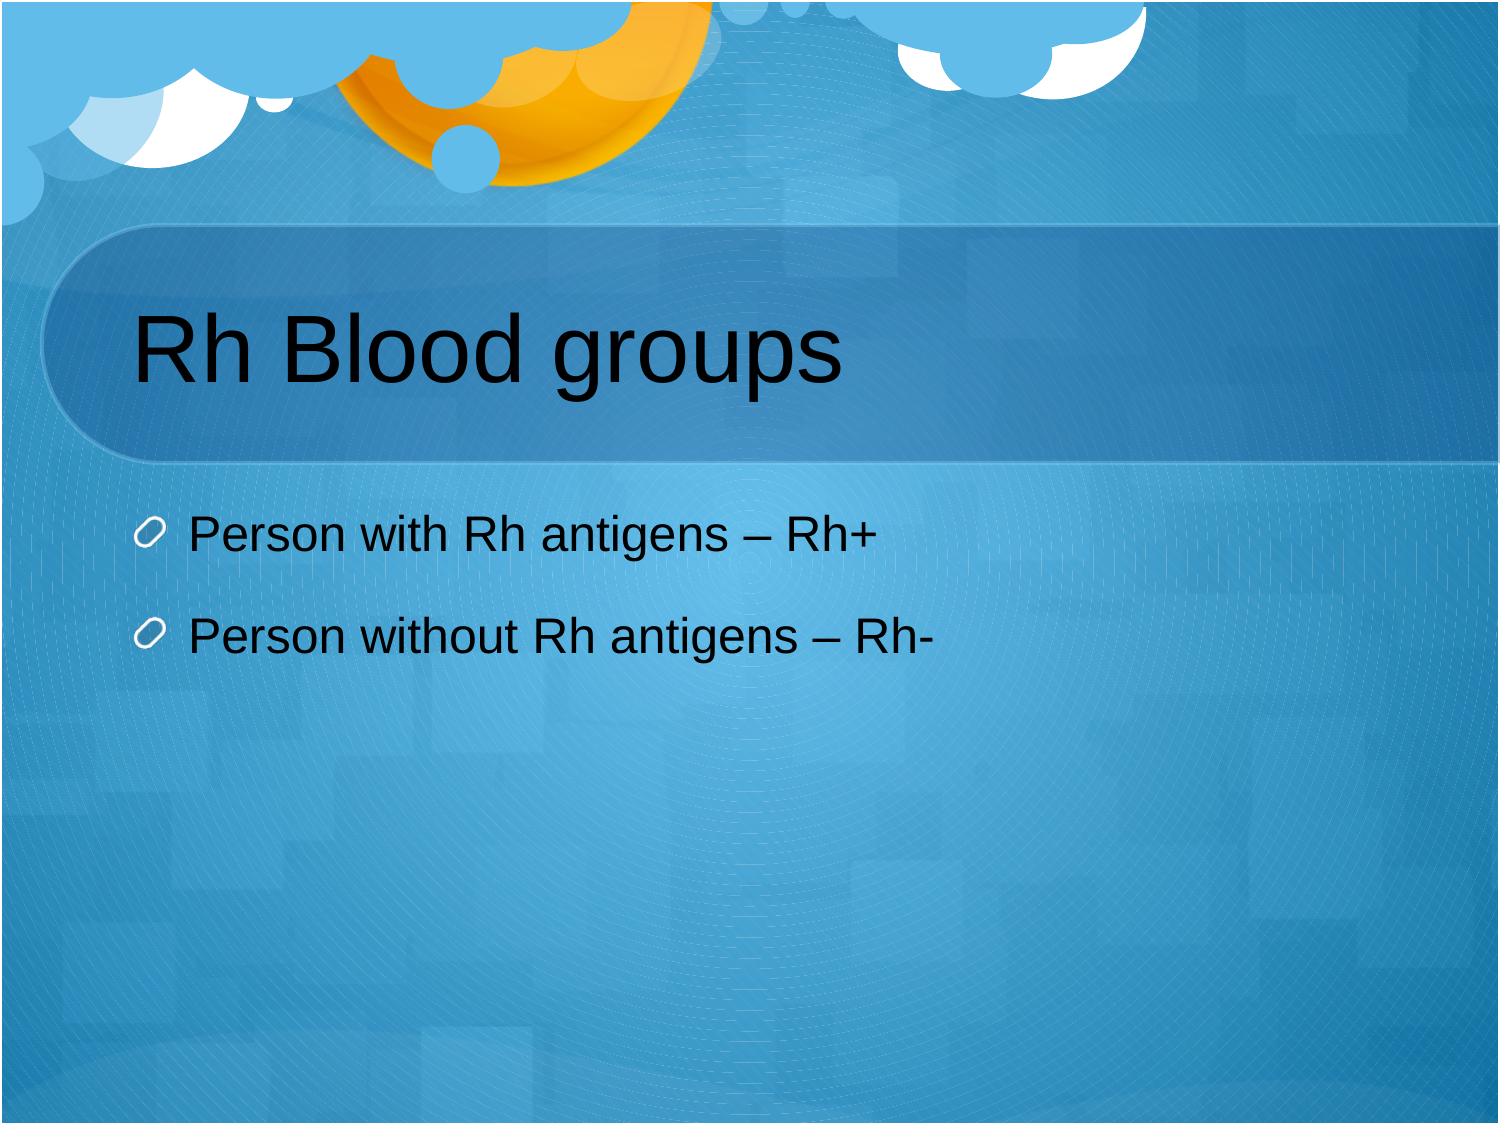

# Rh Blood groups
Person with Rh antigens – Rh+
Person without Rh antigens – Rh-